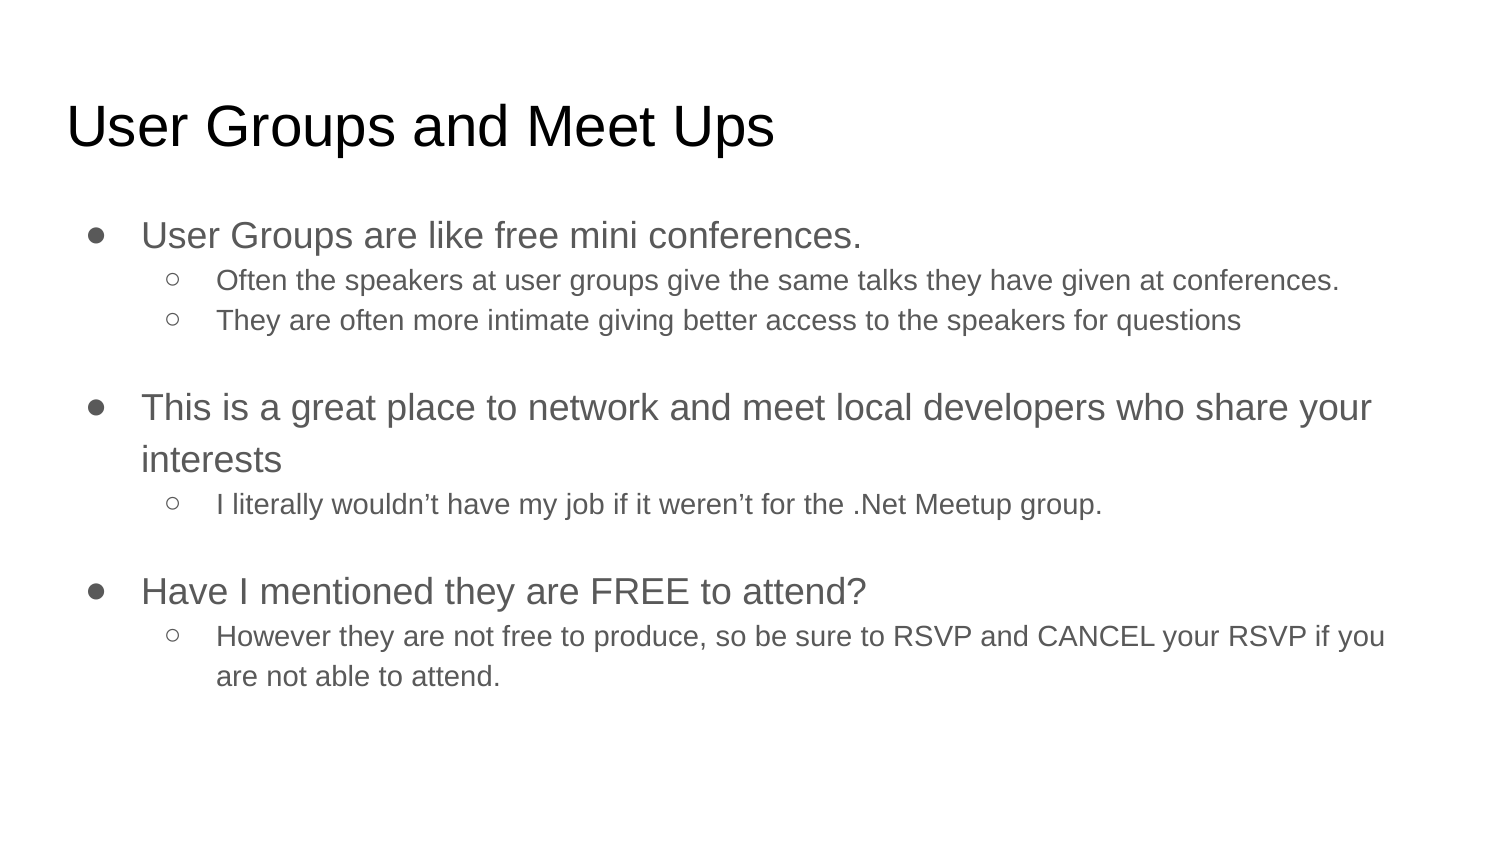

# User Groups and Meet Ups
User Groups are like free mini conferences.
Often the speakers at user groups give the same talks they have given at conferences.
They are often more intimate giving better access to the speakers for questions
This is a great place to network and meet local developers who share your interests
I literally wouldn’t have my job if it weren’t for the .Net Meetup group.
Have I mentioned they are FREE to attend?
However they are not free to produce, so be sure to RSVP and CANCEL your RSVP if you are not able to attend.